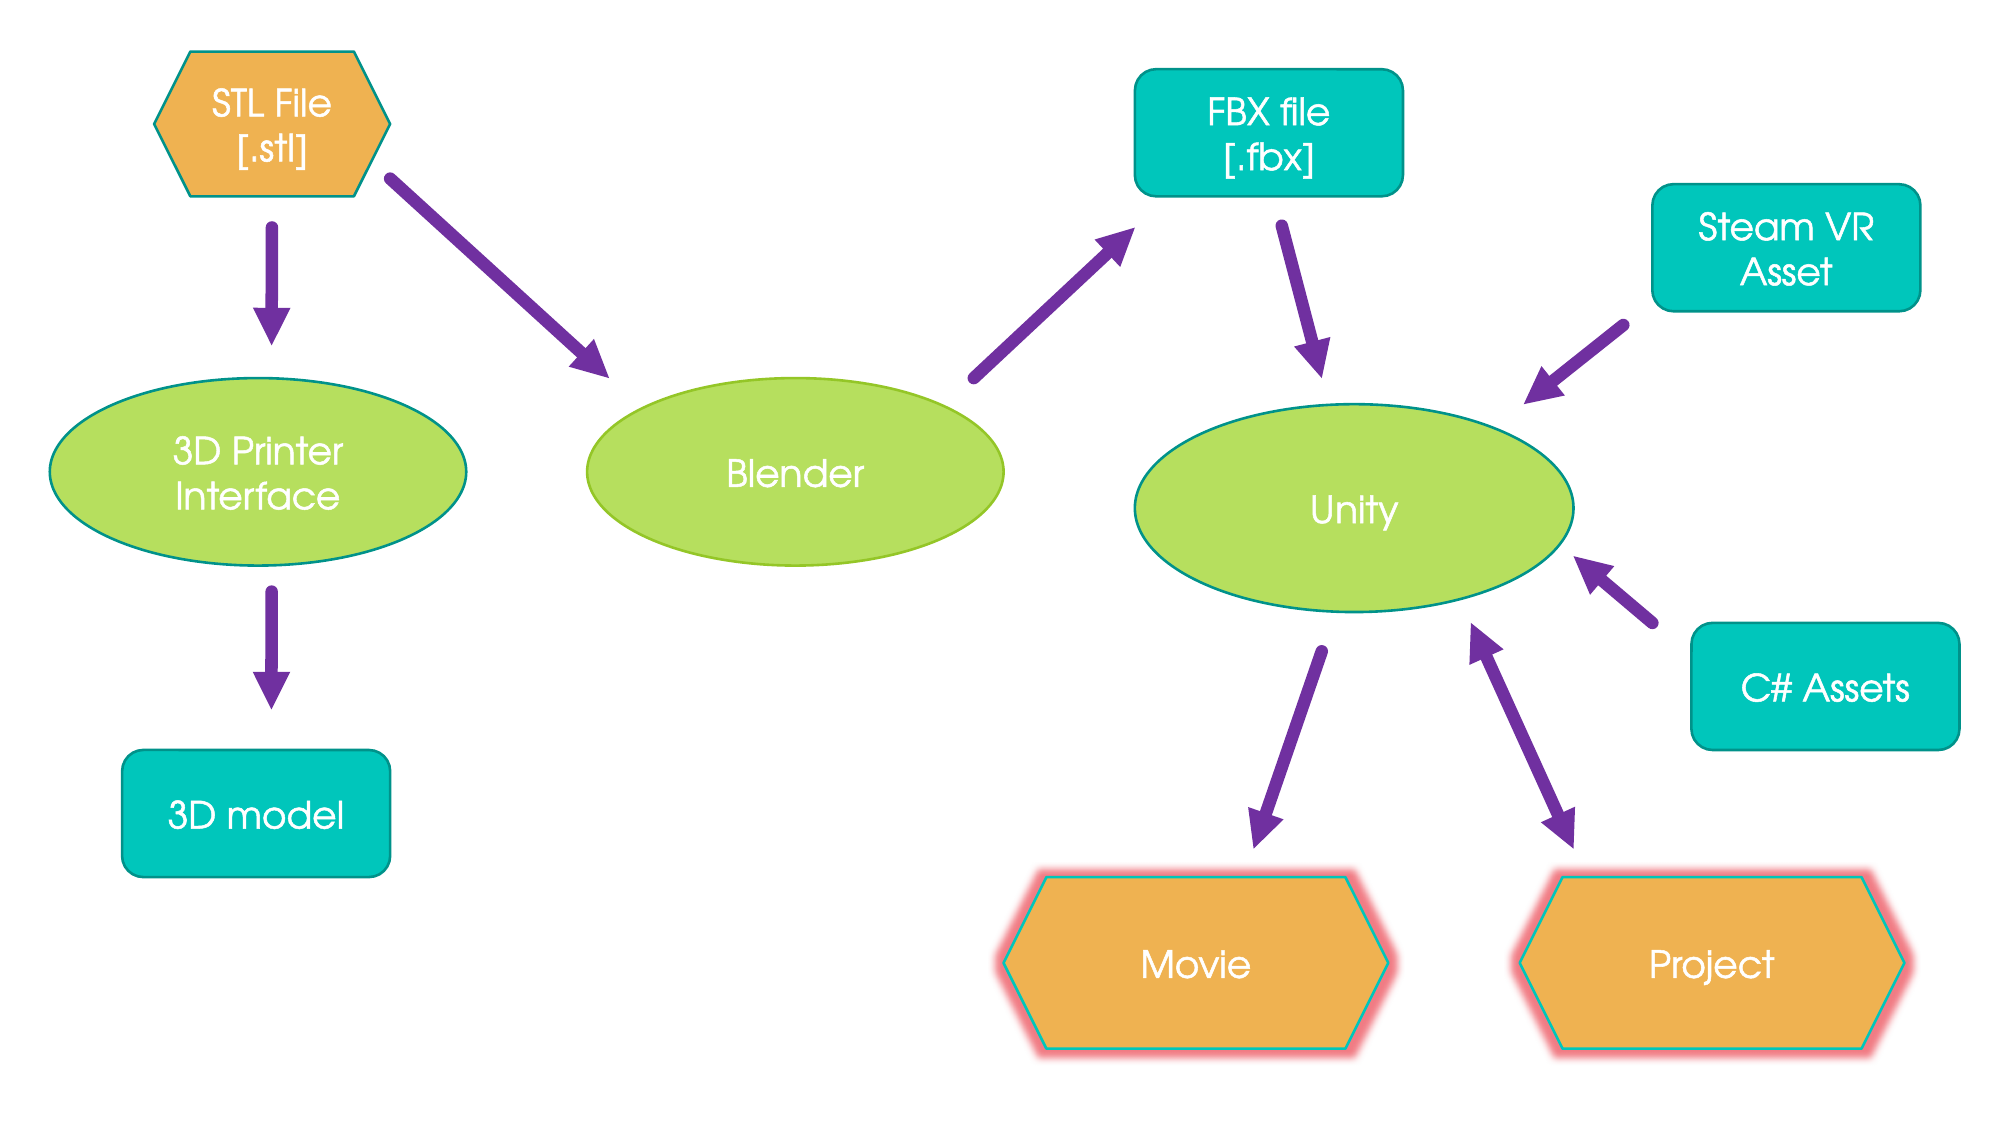

STL File [.stl]
FBX file
[.fbx]
Steam VR
Asset
3D Printer Interface
Blender
Unity
C# Assets
3D model
Movie
Project